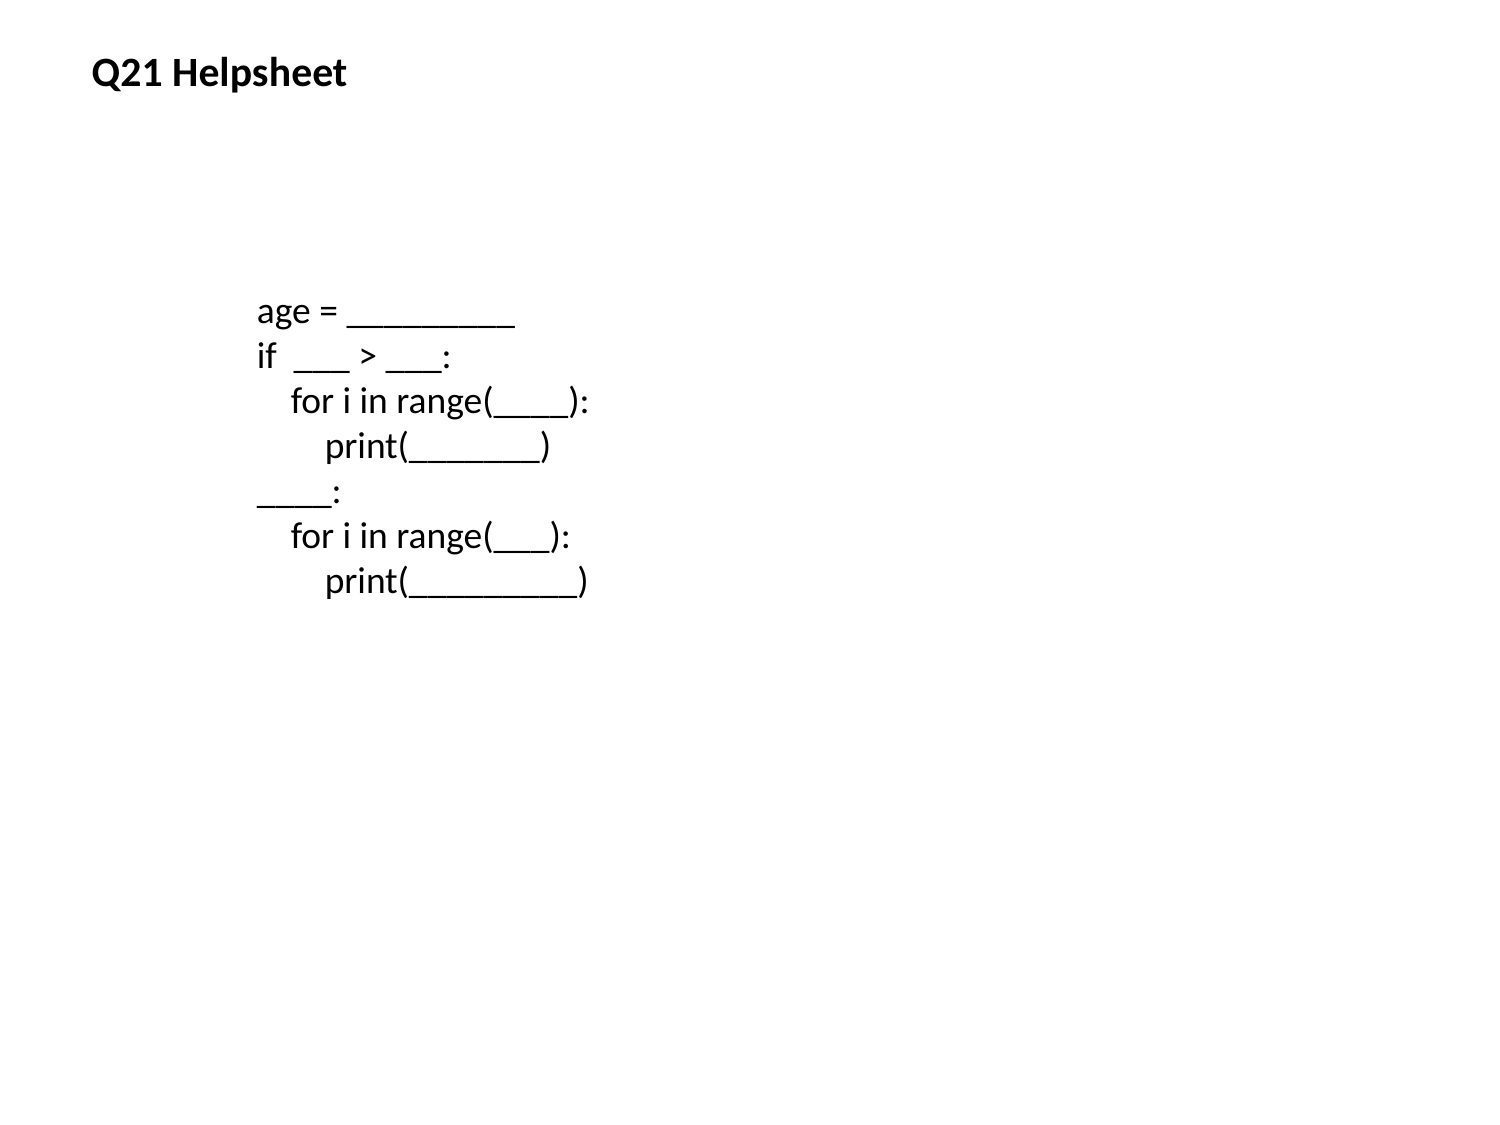

Q21 Helpsheet
age = _________
if  ___ > ___:
    for i in range(____):
        print(_______)
____:
    for i in range(___):
        print(_________)